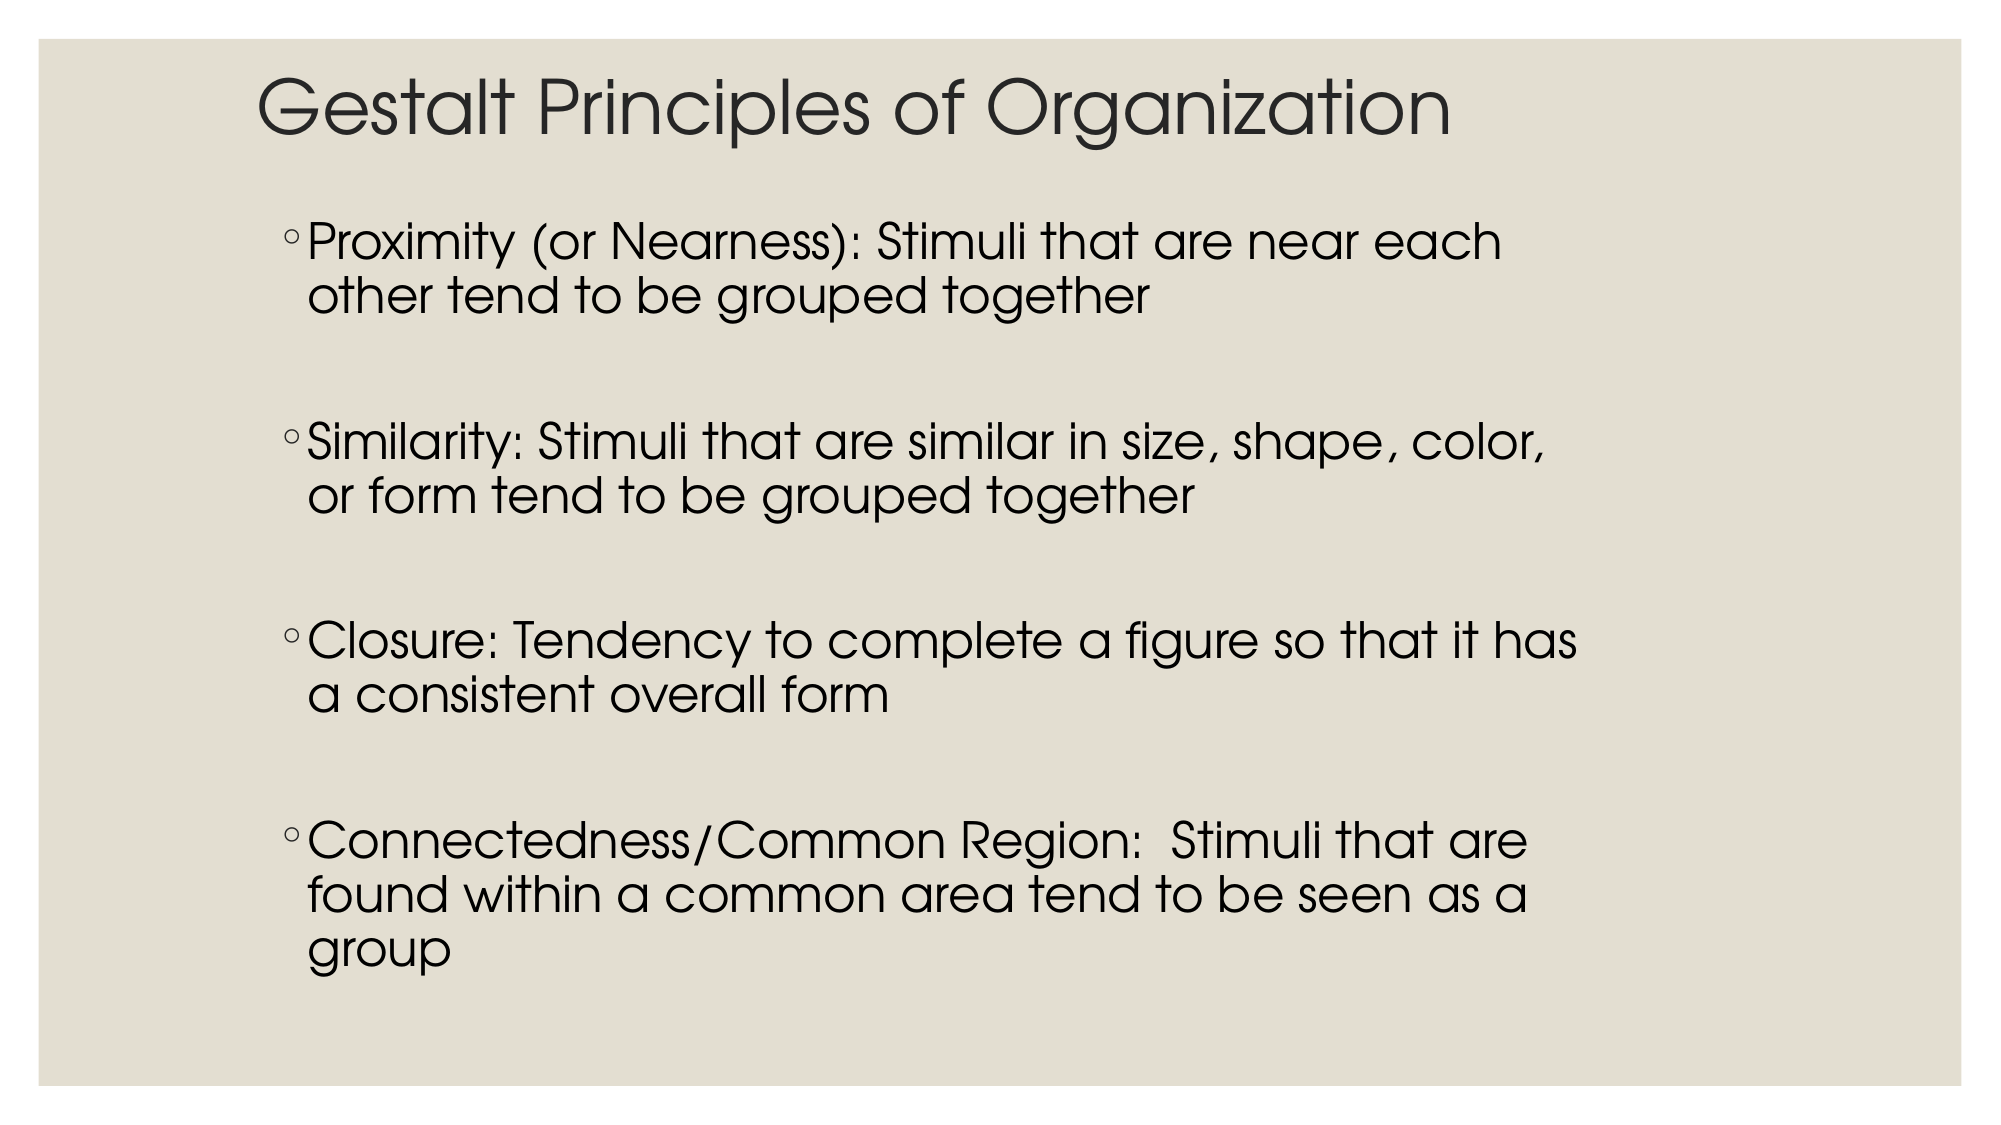

# Gestalt Principles of Organization
Proximity (or Nearness): Stimuli that are near each other tend to be grouped together

Similarity: Stimuli that are similar in size, shape, color, or form tend to be grouped together

Closure: Tendency to complete a figure so that it has a consistent overall form

Connectedness/Common Region:  Stimuli that are found within a common area tend to be seen as a group